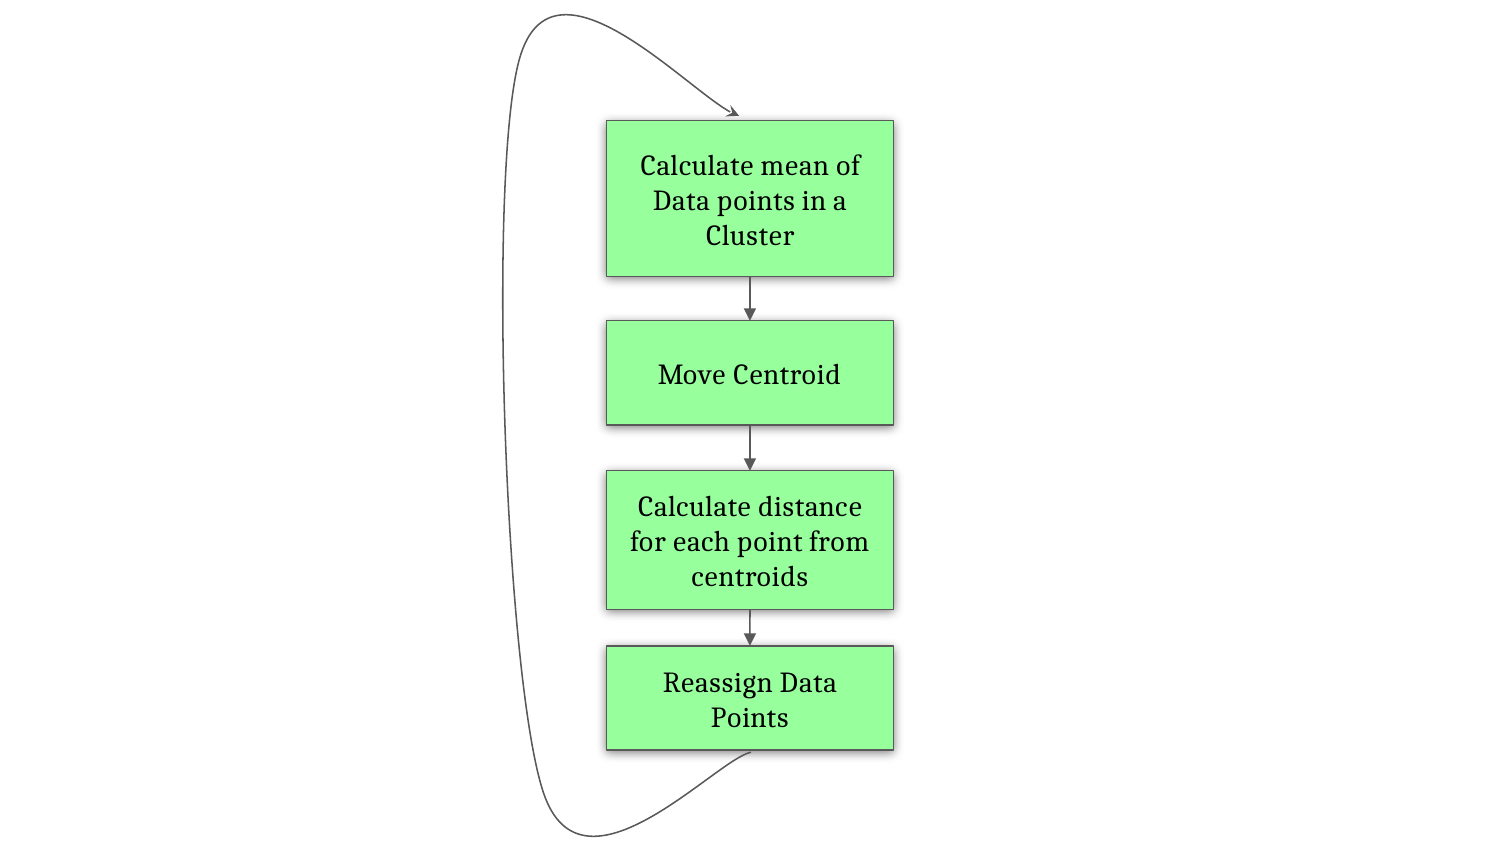

Calculate mean of Data points in a Cluster
Move Centroid
Calculate distance for each point from centroids
Reassign Data Points